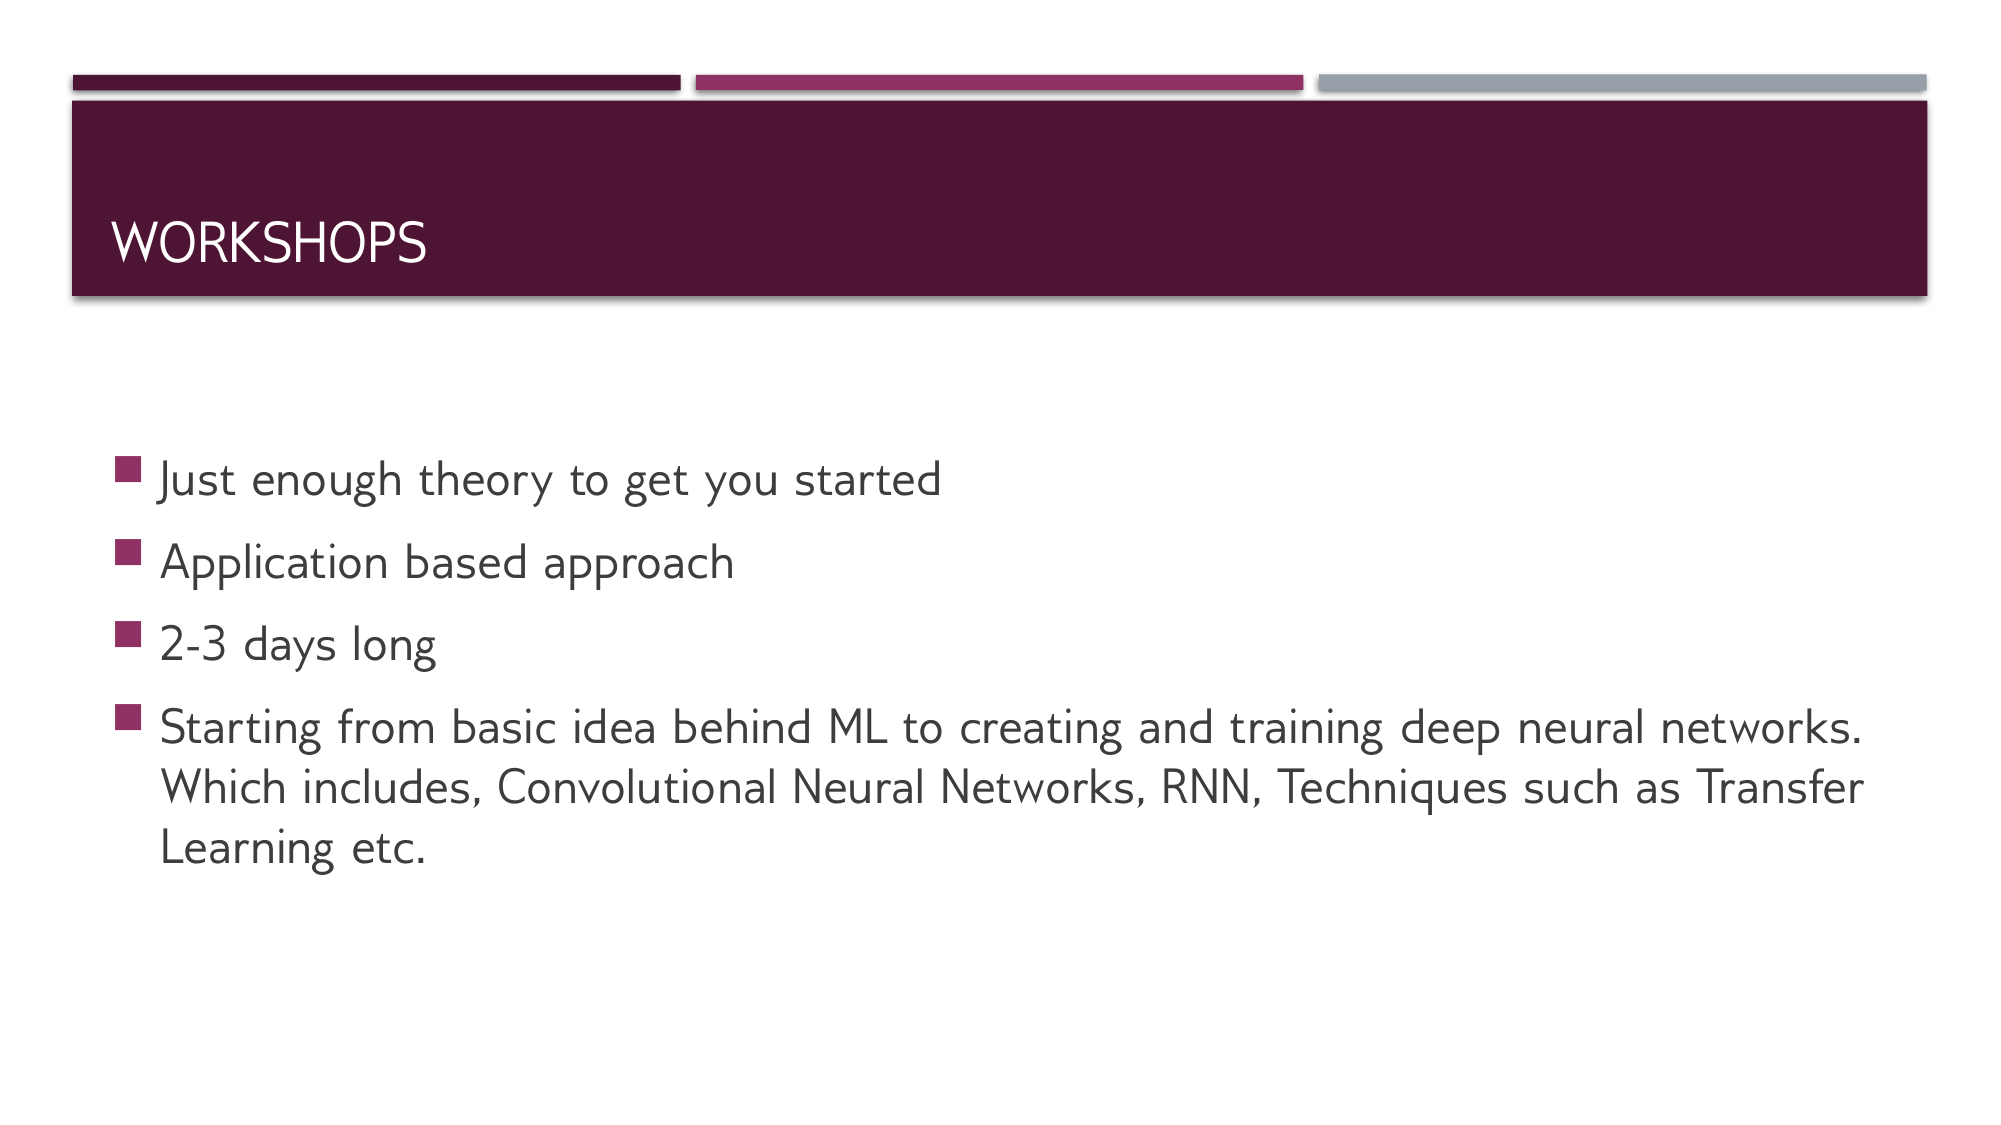

# Workshops
Just enough theory to get you started
Application based approach
2-3 days long
Starting from basic idea behind ML to creating and training deep neural networks. Which includes, Convolutional Neural Networks, RNN, Techniques such as Transfer Learning etc.